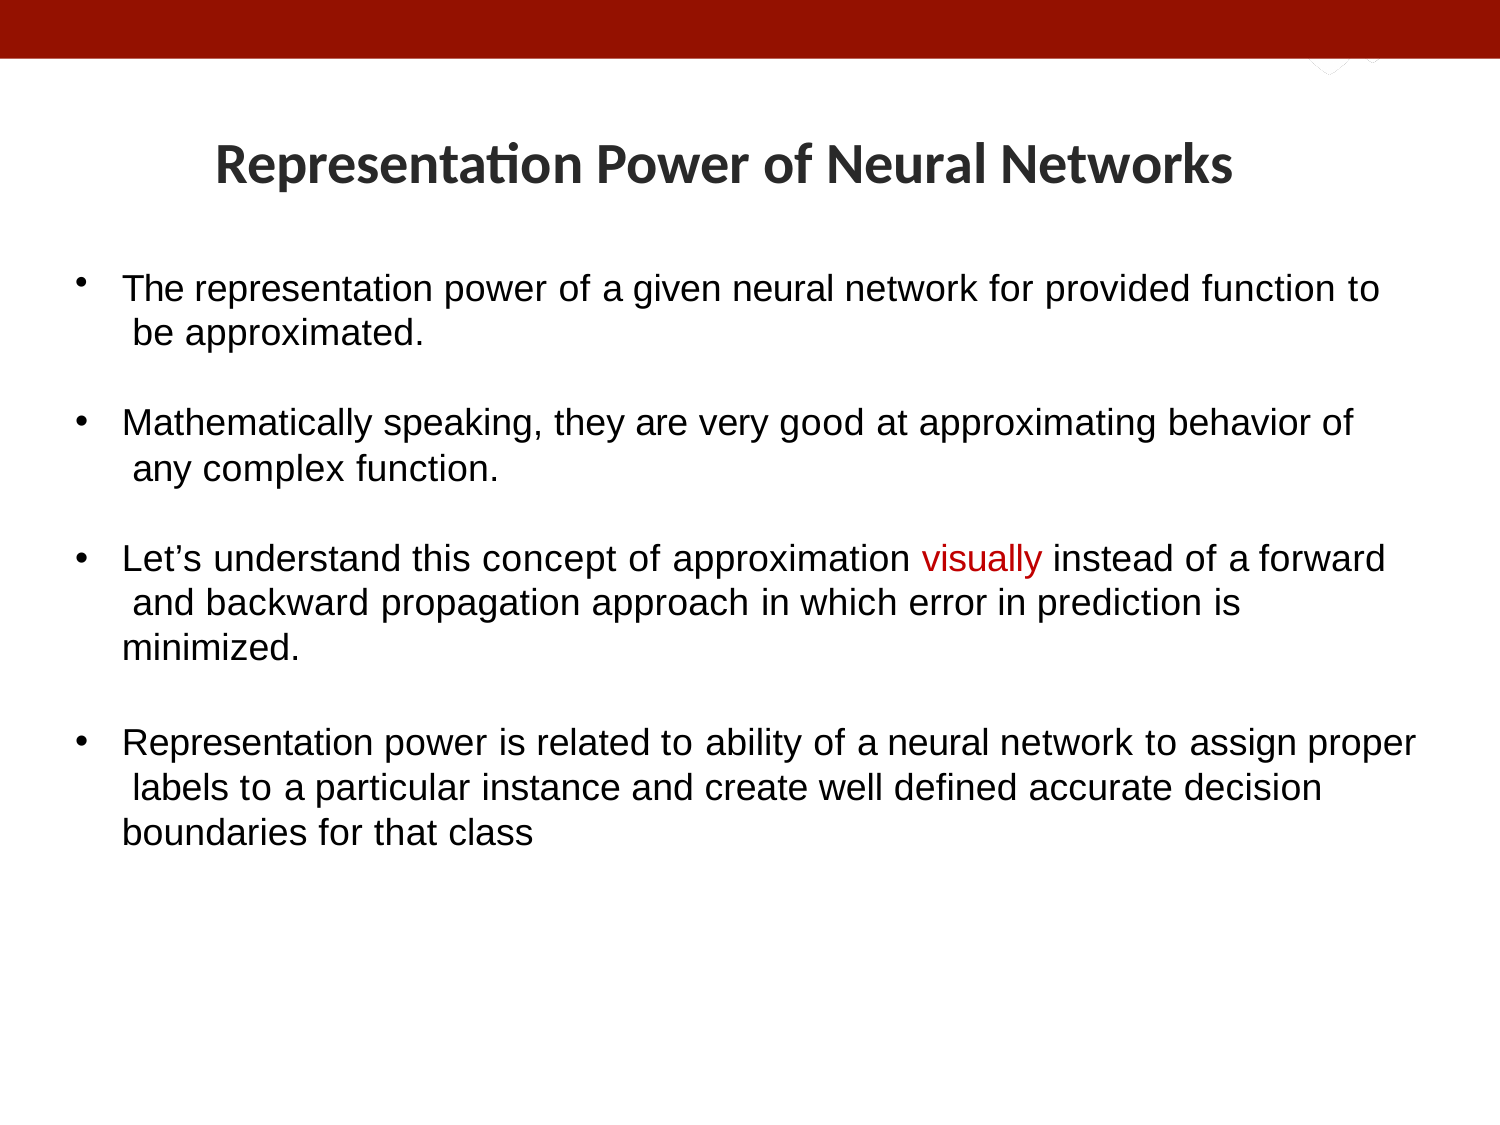

# Representation Power of Neural Networks
The representation power of a given neural network for provided function to  be approximated.

Mathematically speaking, they are very good at approximating behavior of  any complex function.

Let’s understand this concept of approximation visually instead of a forward  and backward propagation approach in which error in prediction is  minimized.

Representation power is related to ability of a neural network to assign proper  labels to a particular instance and create well defined accurate decision  boundaries for that class